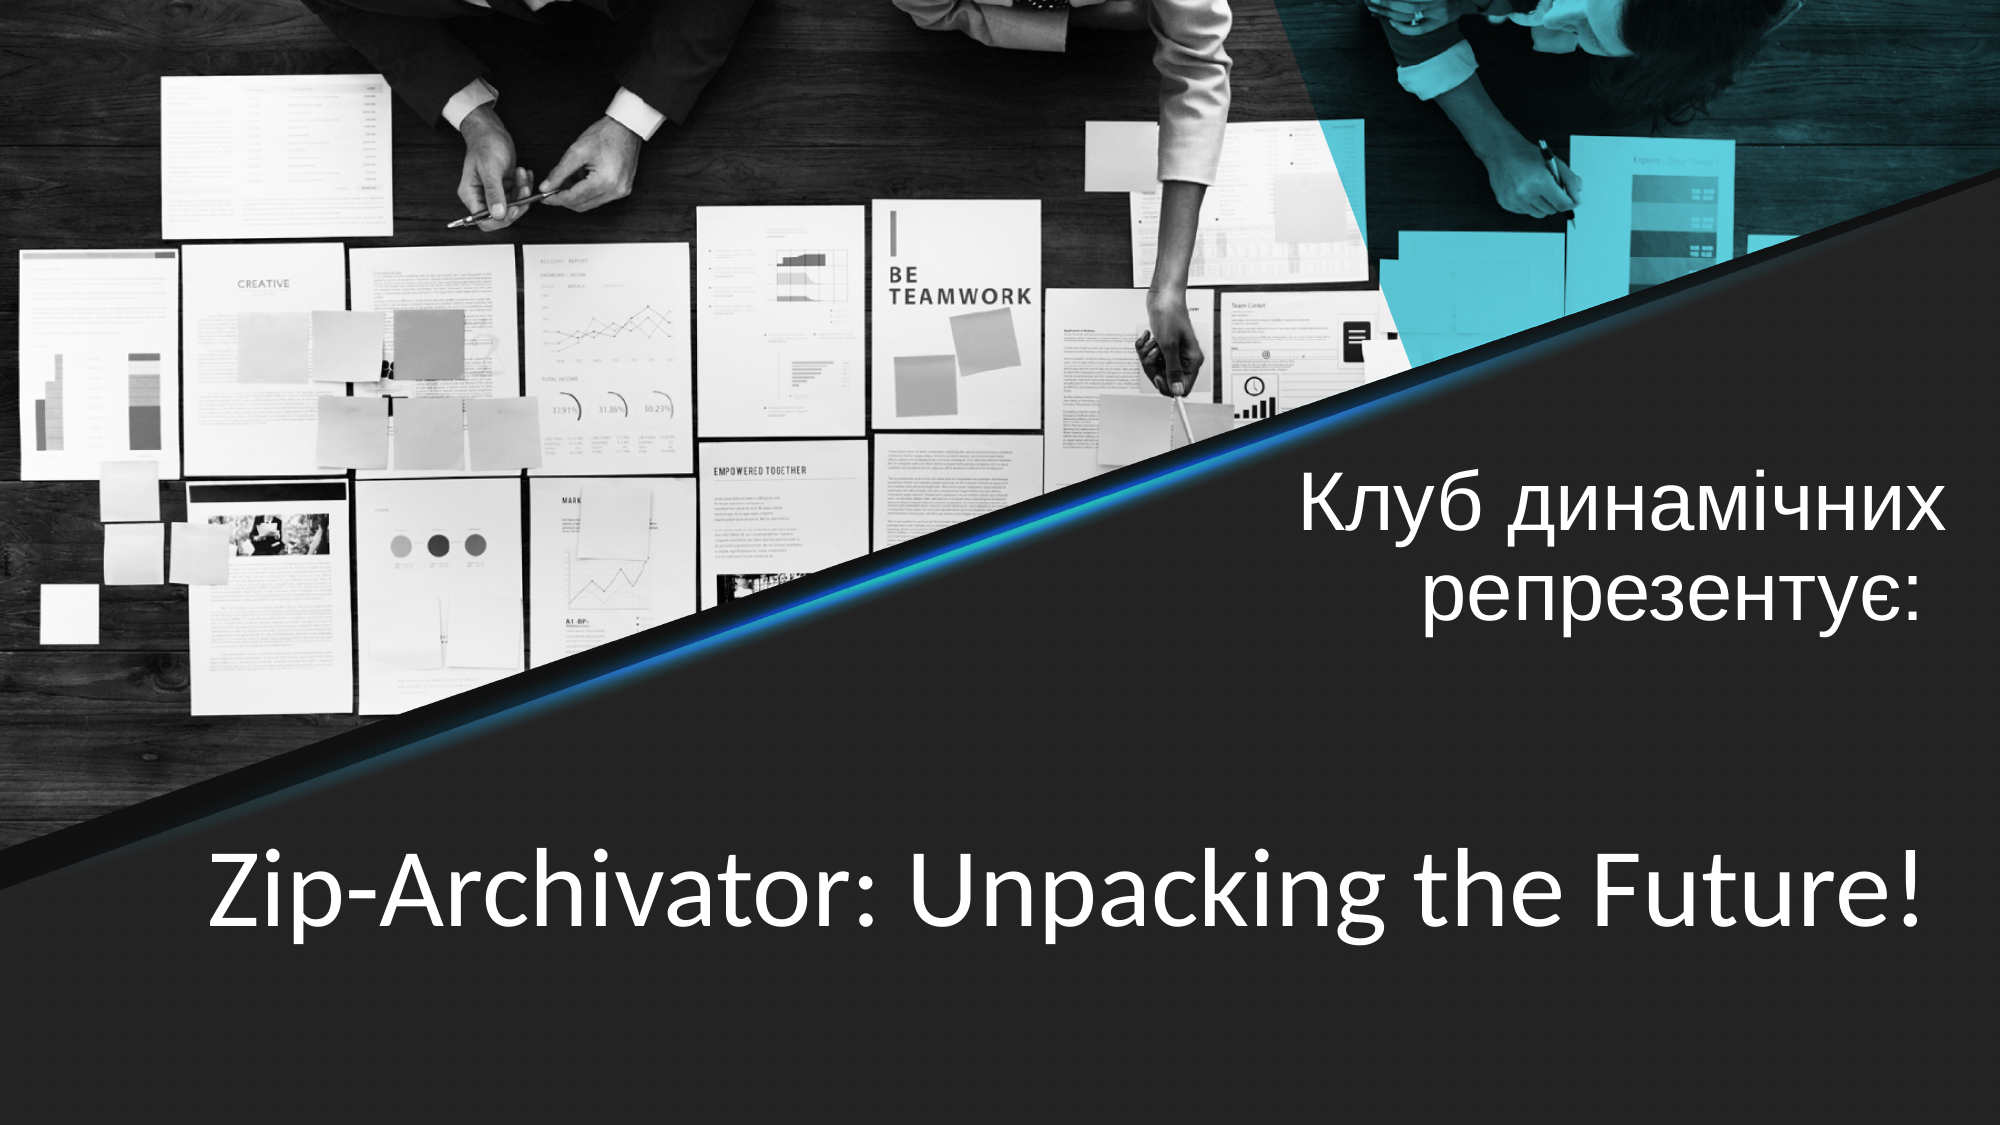

# Клуб динамічних репрезентує:
Zip-Archivator: Unpacking the Future!